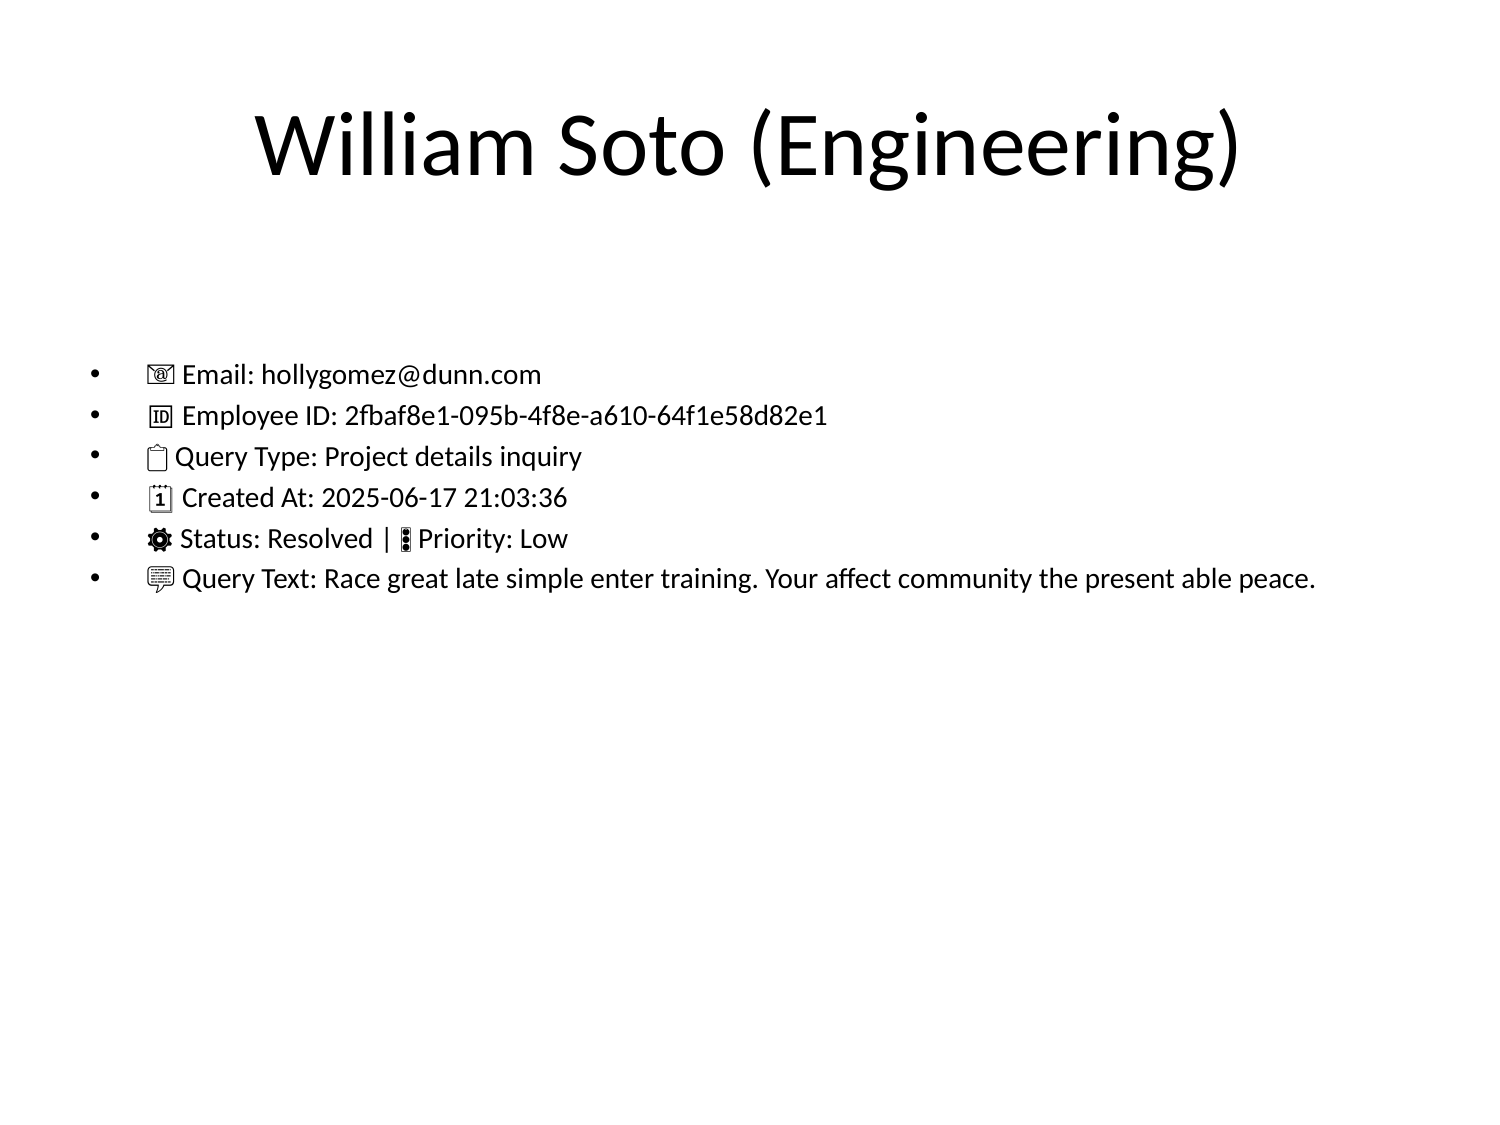

# William Soto (Engineering)

📧 Email: hollygomez@dunn.com
🆔 Employee ID: 2fbaf8e1-095b-4f8e-a610-64f1e58d82e1
📋 Query Type: Project details inquiry
🗓 Created At: 2025-06-17 21:03:36
⚙ Status: Resolved | 🚦 Priority: Low
💬 Query Text: Race great late simple enter training. Your affect community the present able peace.